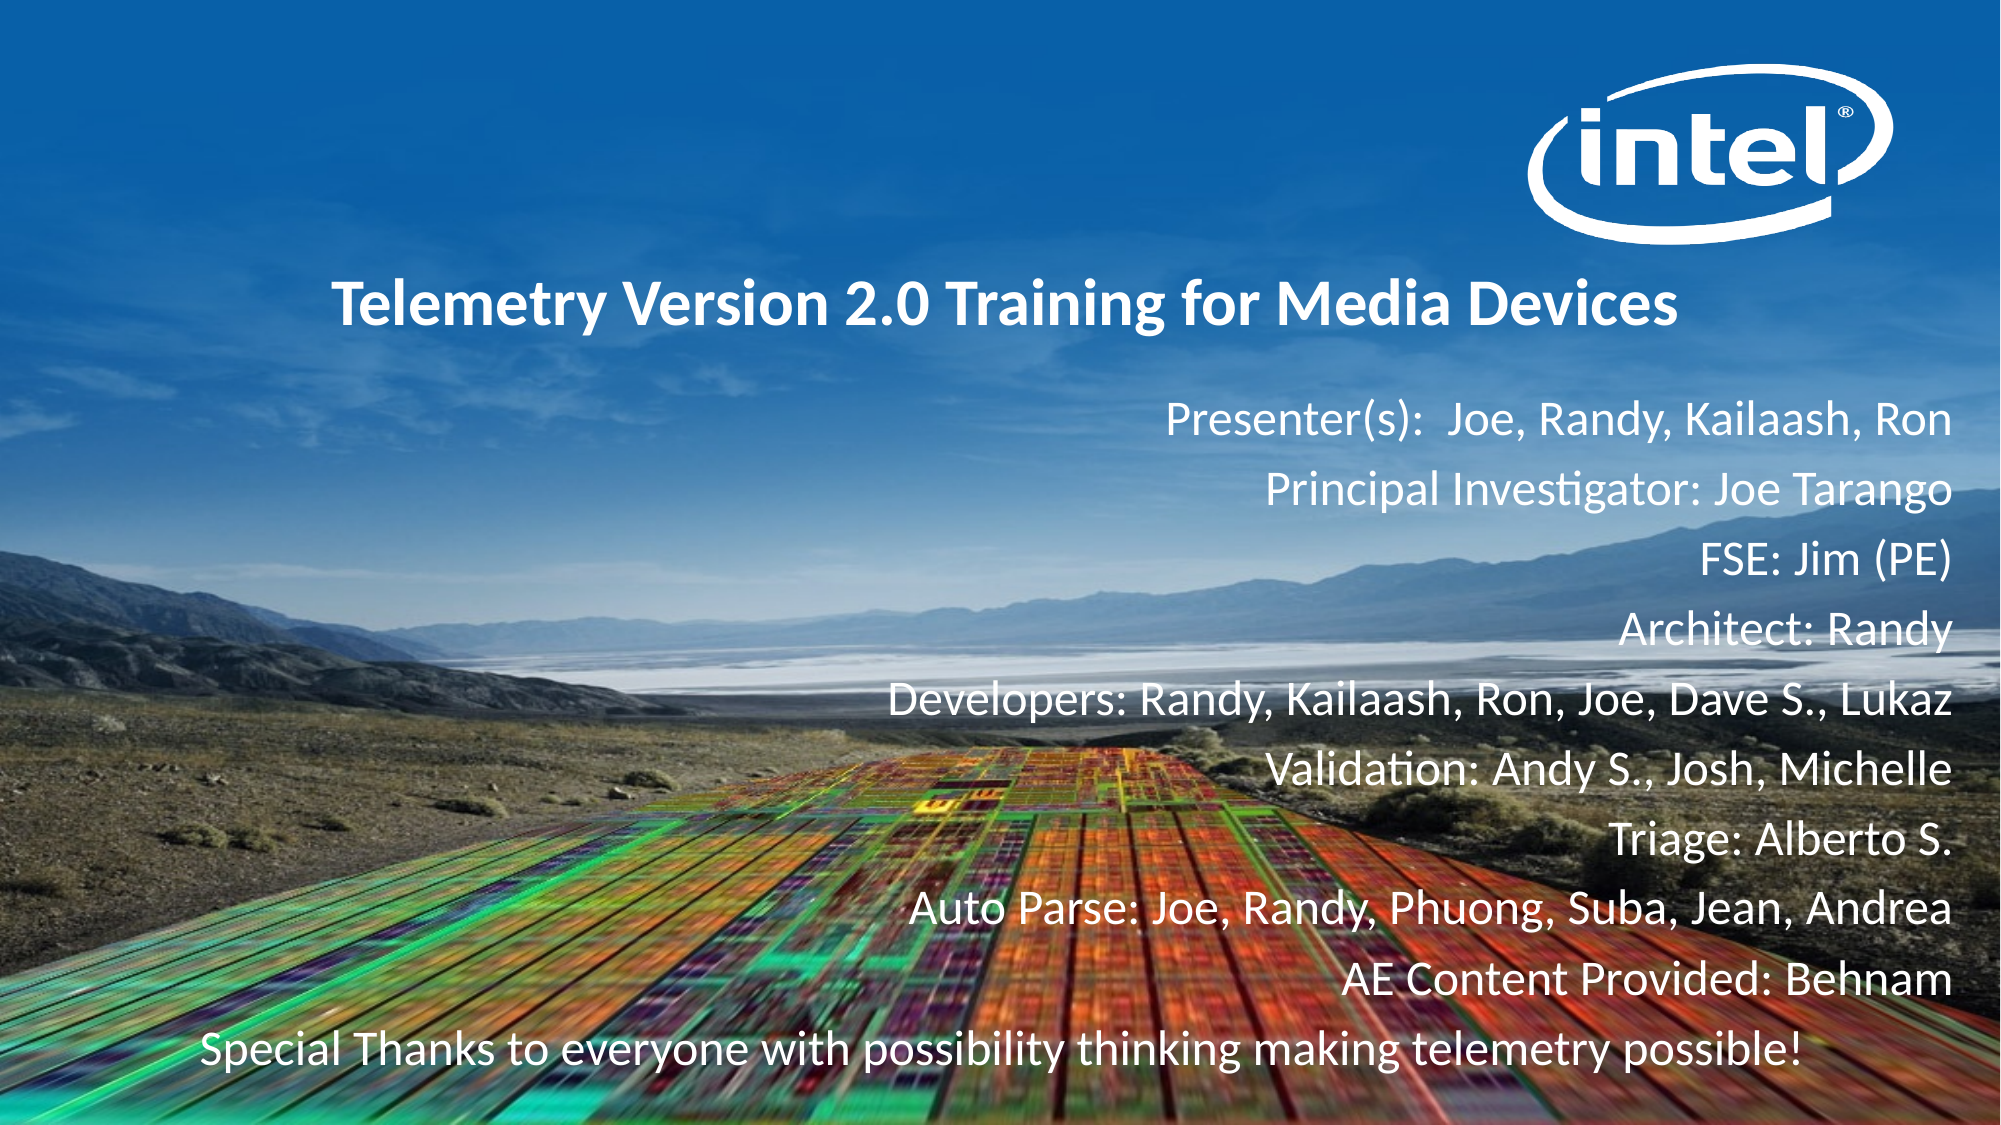

# Telemetry Version 2.0 Training for Media Devices
Presenter(s):  Joe, Randy, Kailaash, Ron
Principal Investigator: Joe Tarango
FSE: Jim (PE)
Architect: Randy
Developers: Randy, Kailaash, Ron, Joe, Dave S., Lukaz
Validation: Andy S., Josh, Michelle
Triage: Alberto S.
Auto Parse: Joe, Randy, Phuong, Suba, Jean, Andrea
AE Content Provided: Behnam
Special Thanks to everyone with possibility thinking making telemetry possible!